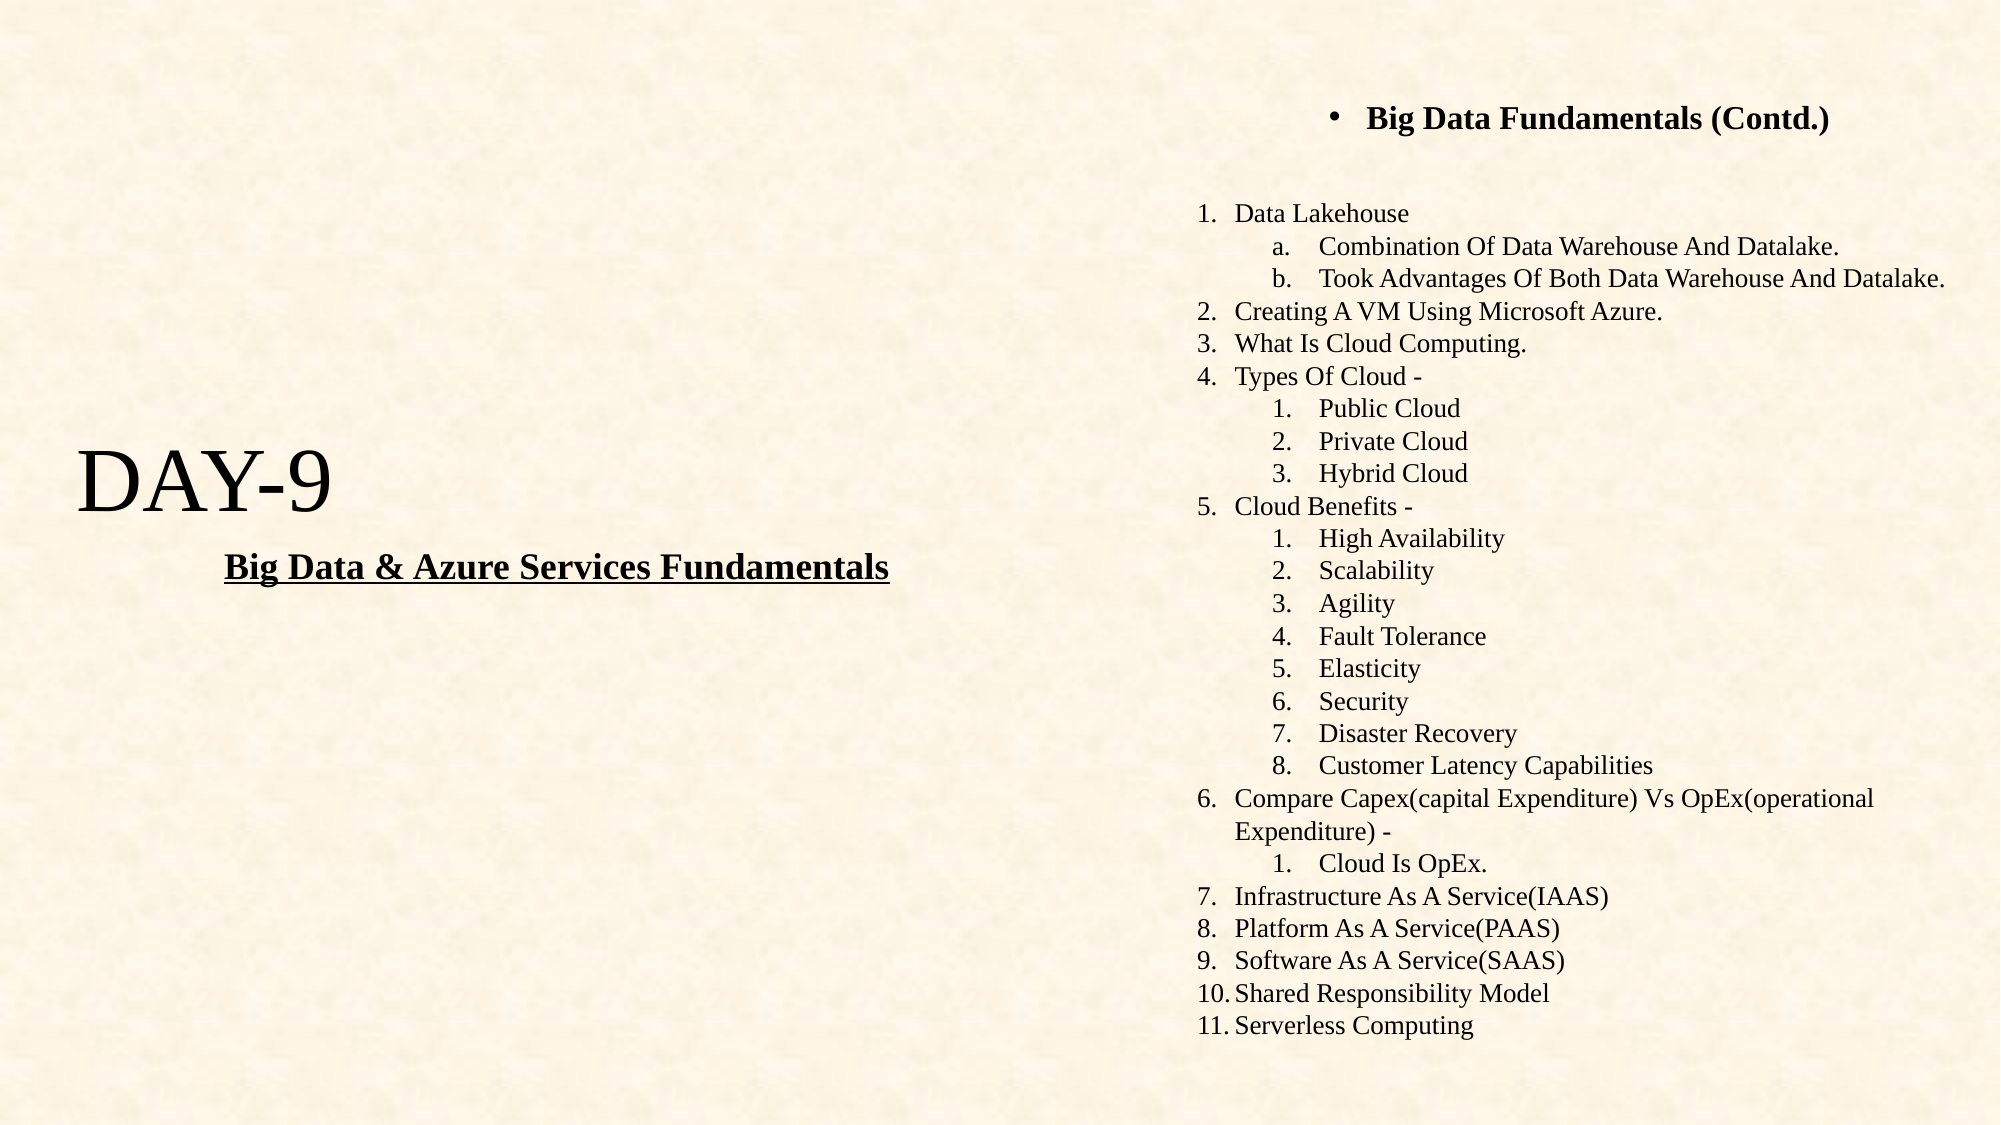

Big Data Fundamentals (Contd.)

Data Lakehouse
Combination Of Data Warehouse And Datalake.
Took Advantages Of Both Data Warehouse And Datalake.
Creating A VM Using Microsoft Azure.
What Is Cloud Computing.
Types Of Cloud -
Public Cloud
Private Cloud
Hybrid Cloud
Cloud Benefits -
High Availability
Scalability
Agility
Fault Tolerance
Elasticity
Security
Disaster Recovery
Customer Latency Capabilities
Compare Capex(capital Expenditure) Vs OpEx(operational Expenditure) -
Cloud Is OpEx.
Infrastructure As A Service(IAAS)
Platform As A Service(PAAS)
Software As A Service(SAAS)
Shared Responsibility Model
Serverless Computing

# DAY-9
Big Data & Azure Services Fundamentals